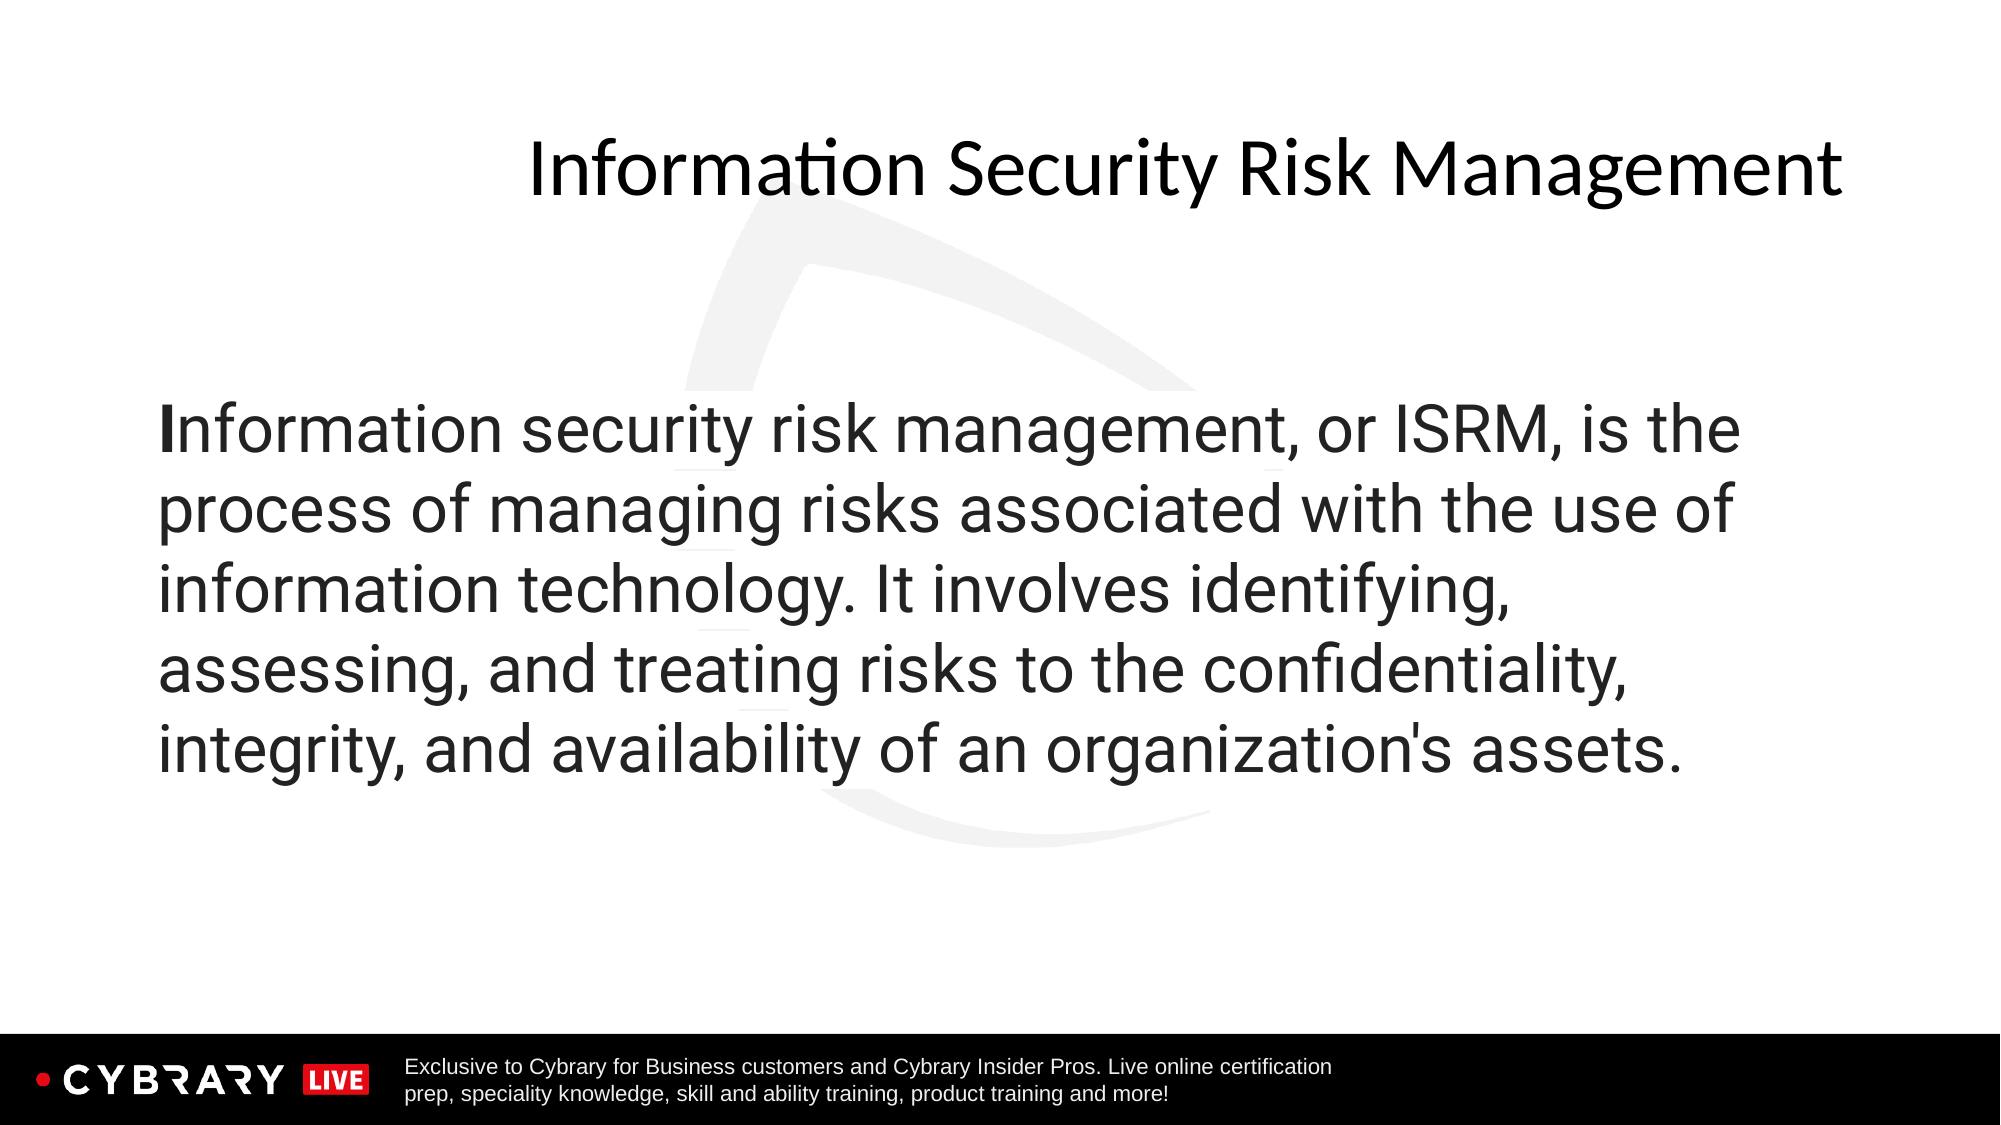

# Information Security Risk Management
Information security risk management, or ISRM, is the process of managing risks associated with the use of information technology. It involves identifying, assessing, and treating risks to the confidentiality, integrity, and availability of an organization's assets.